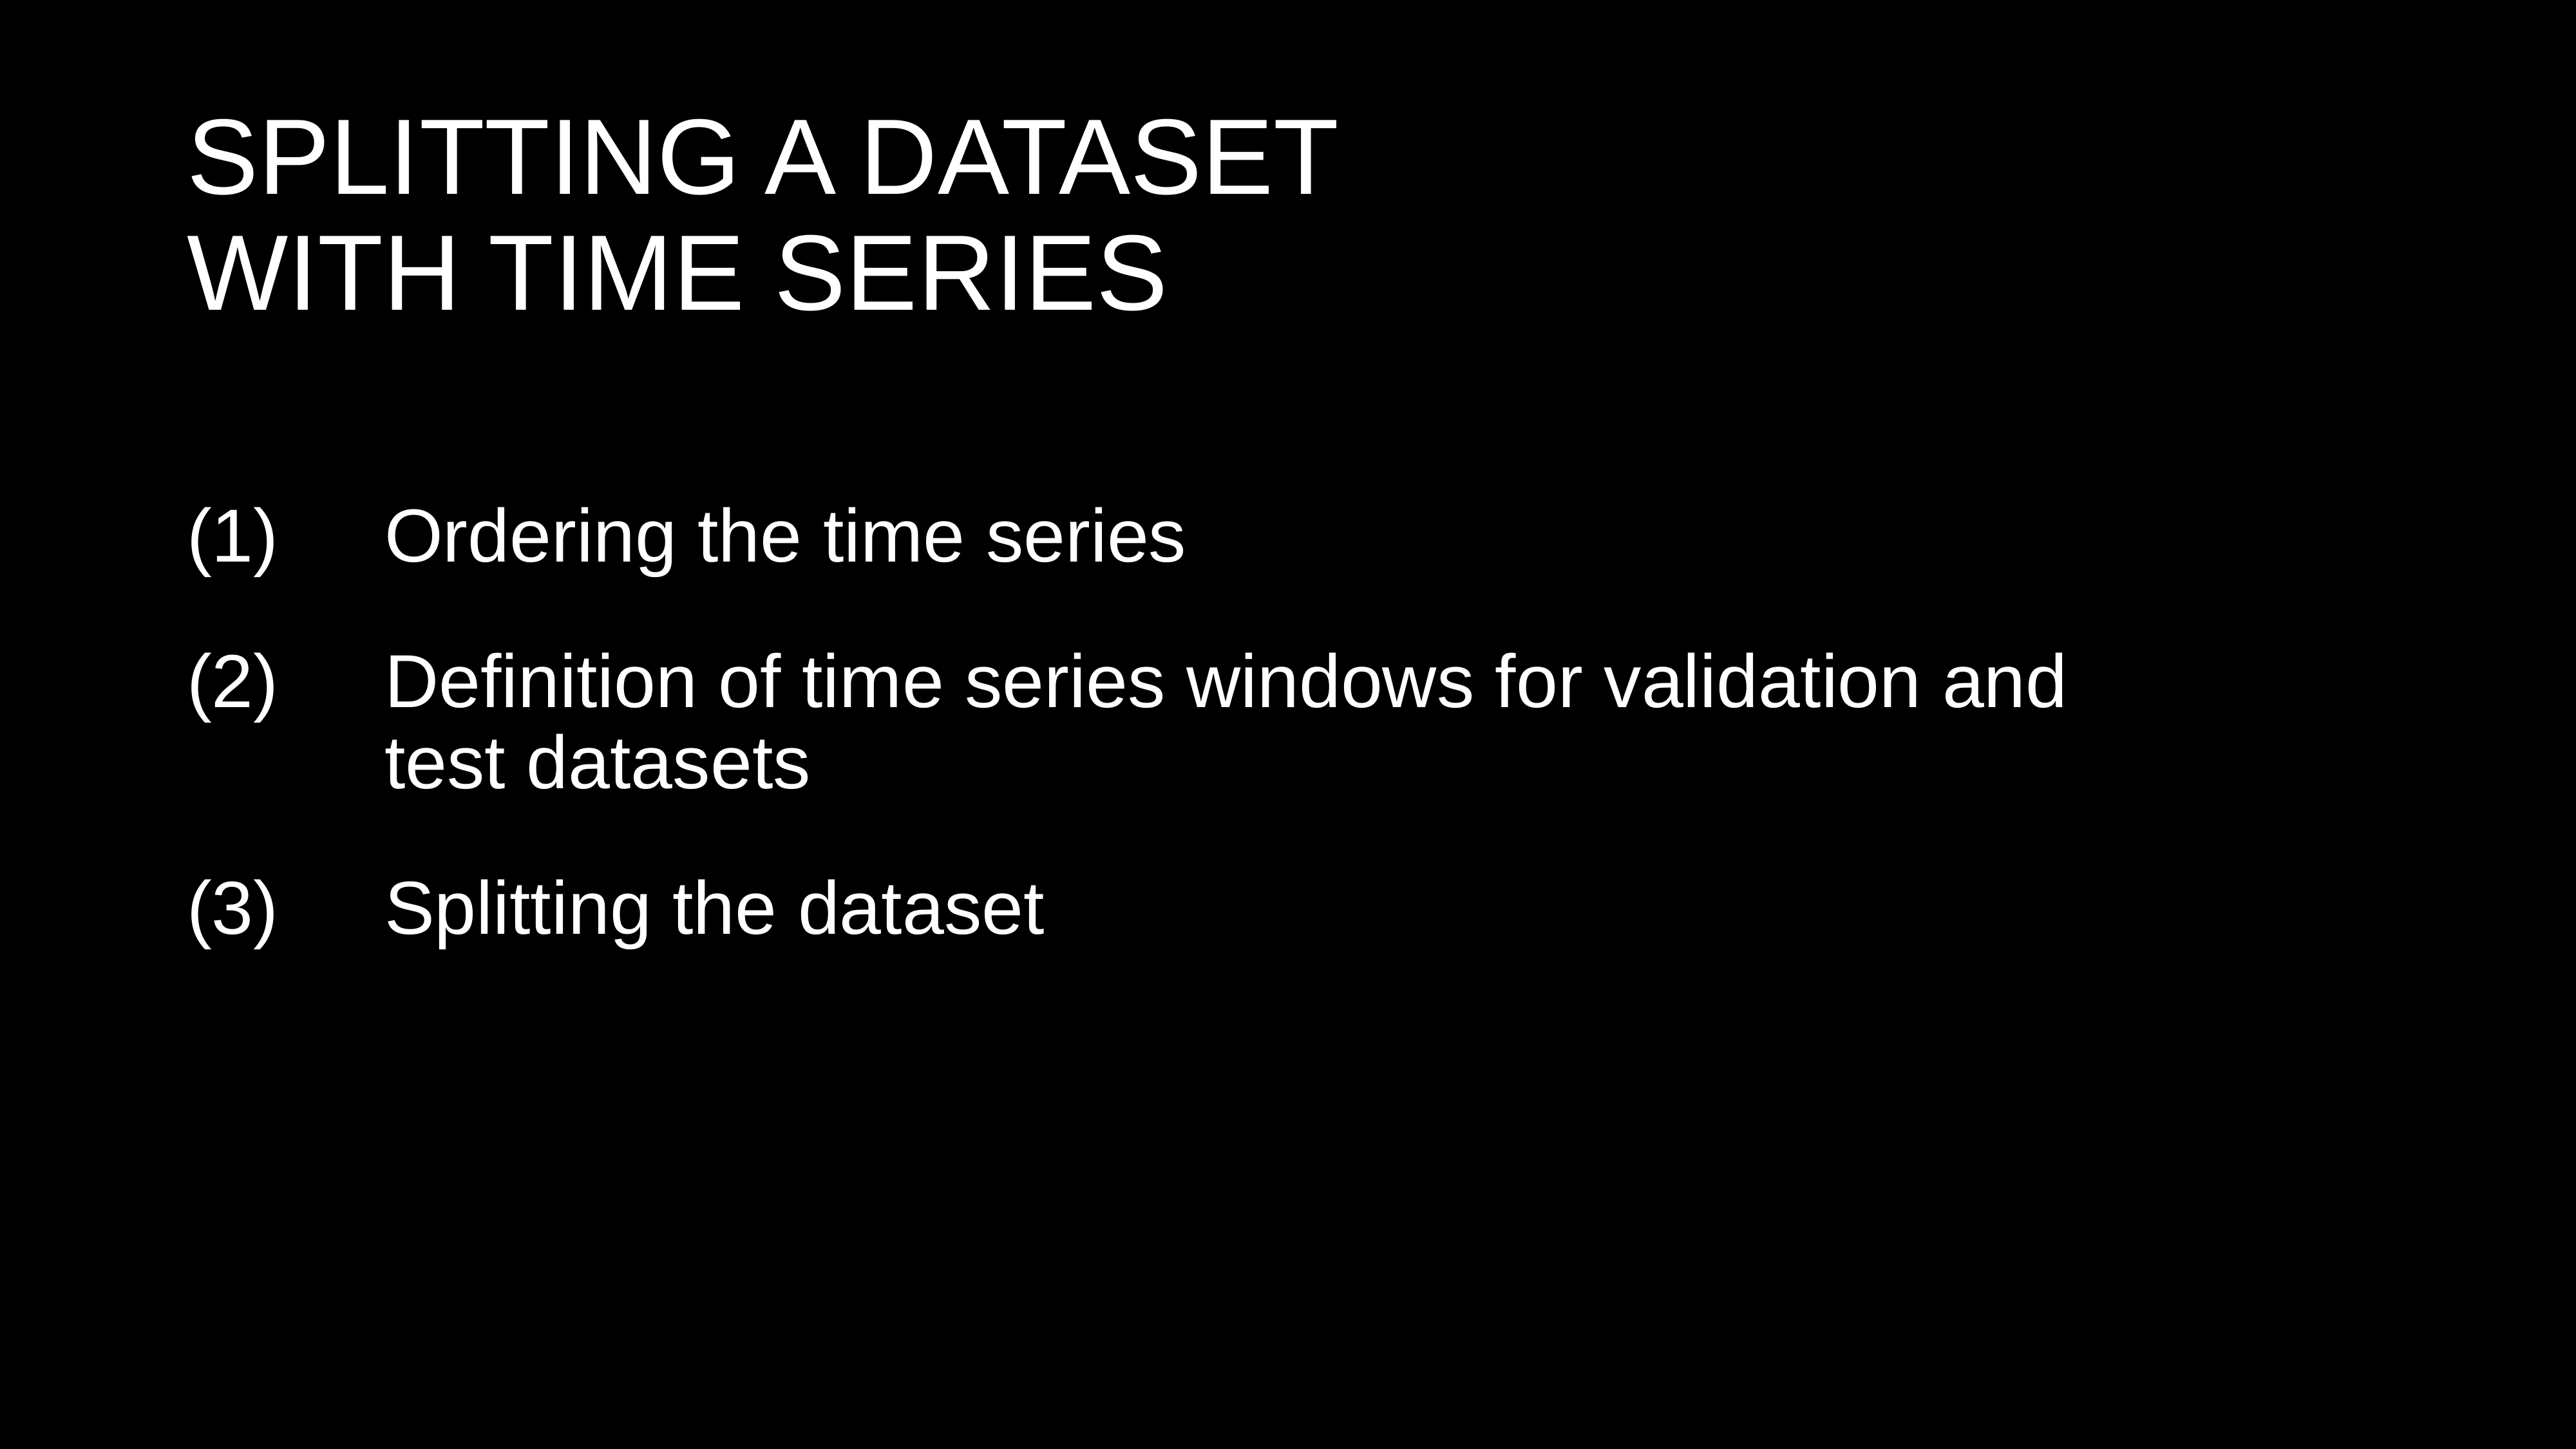

# Splitting a dataset with time series
Ordering the time series
Definition of time series windows for validation and test datasets
Splitting the dataset